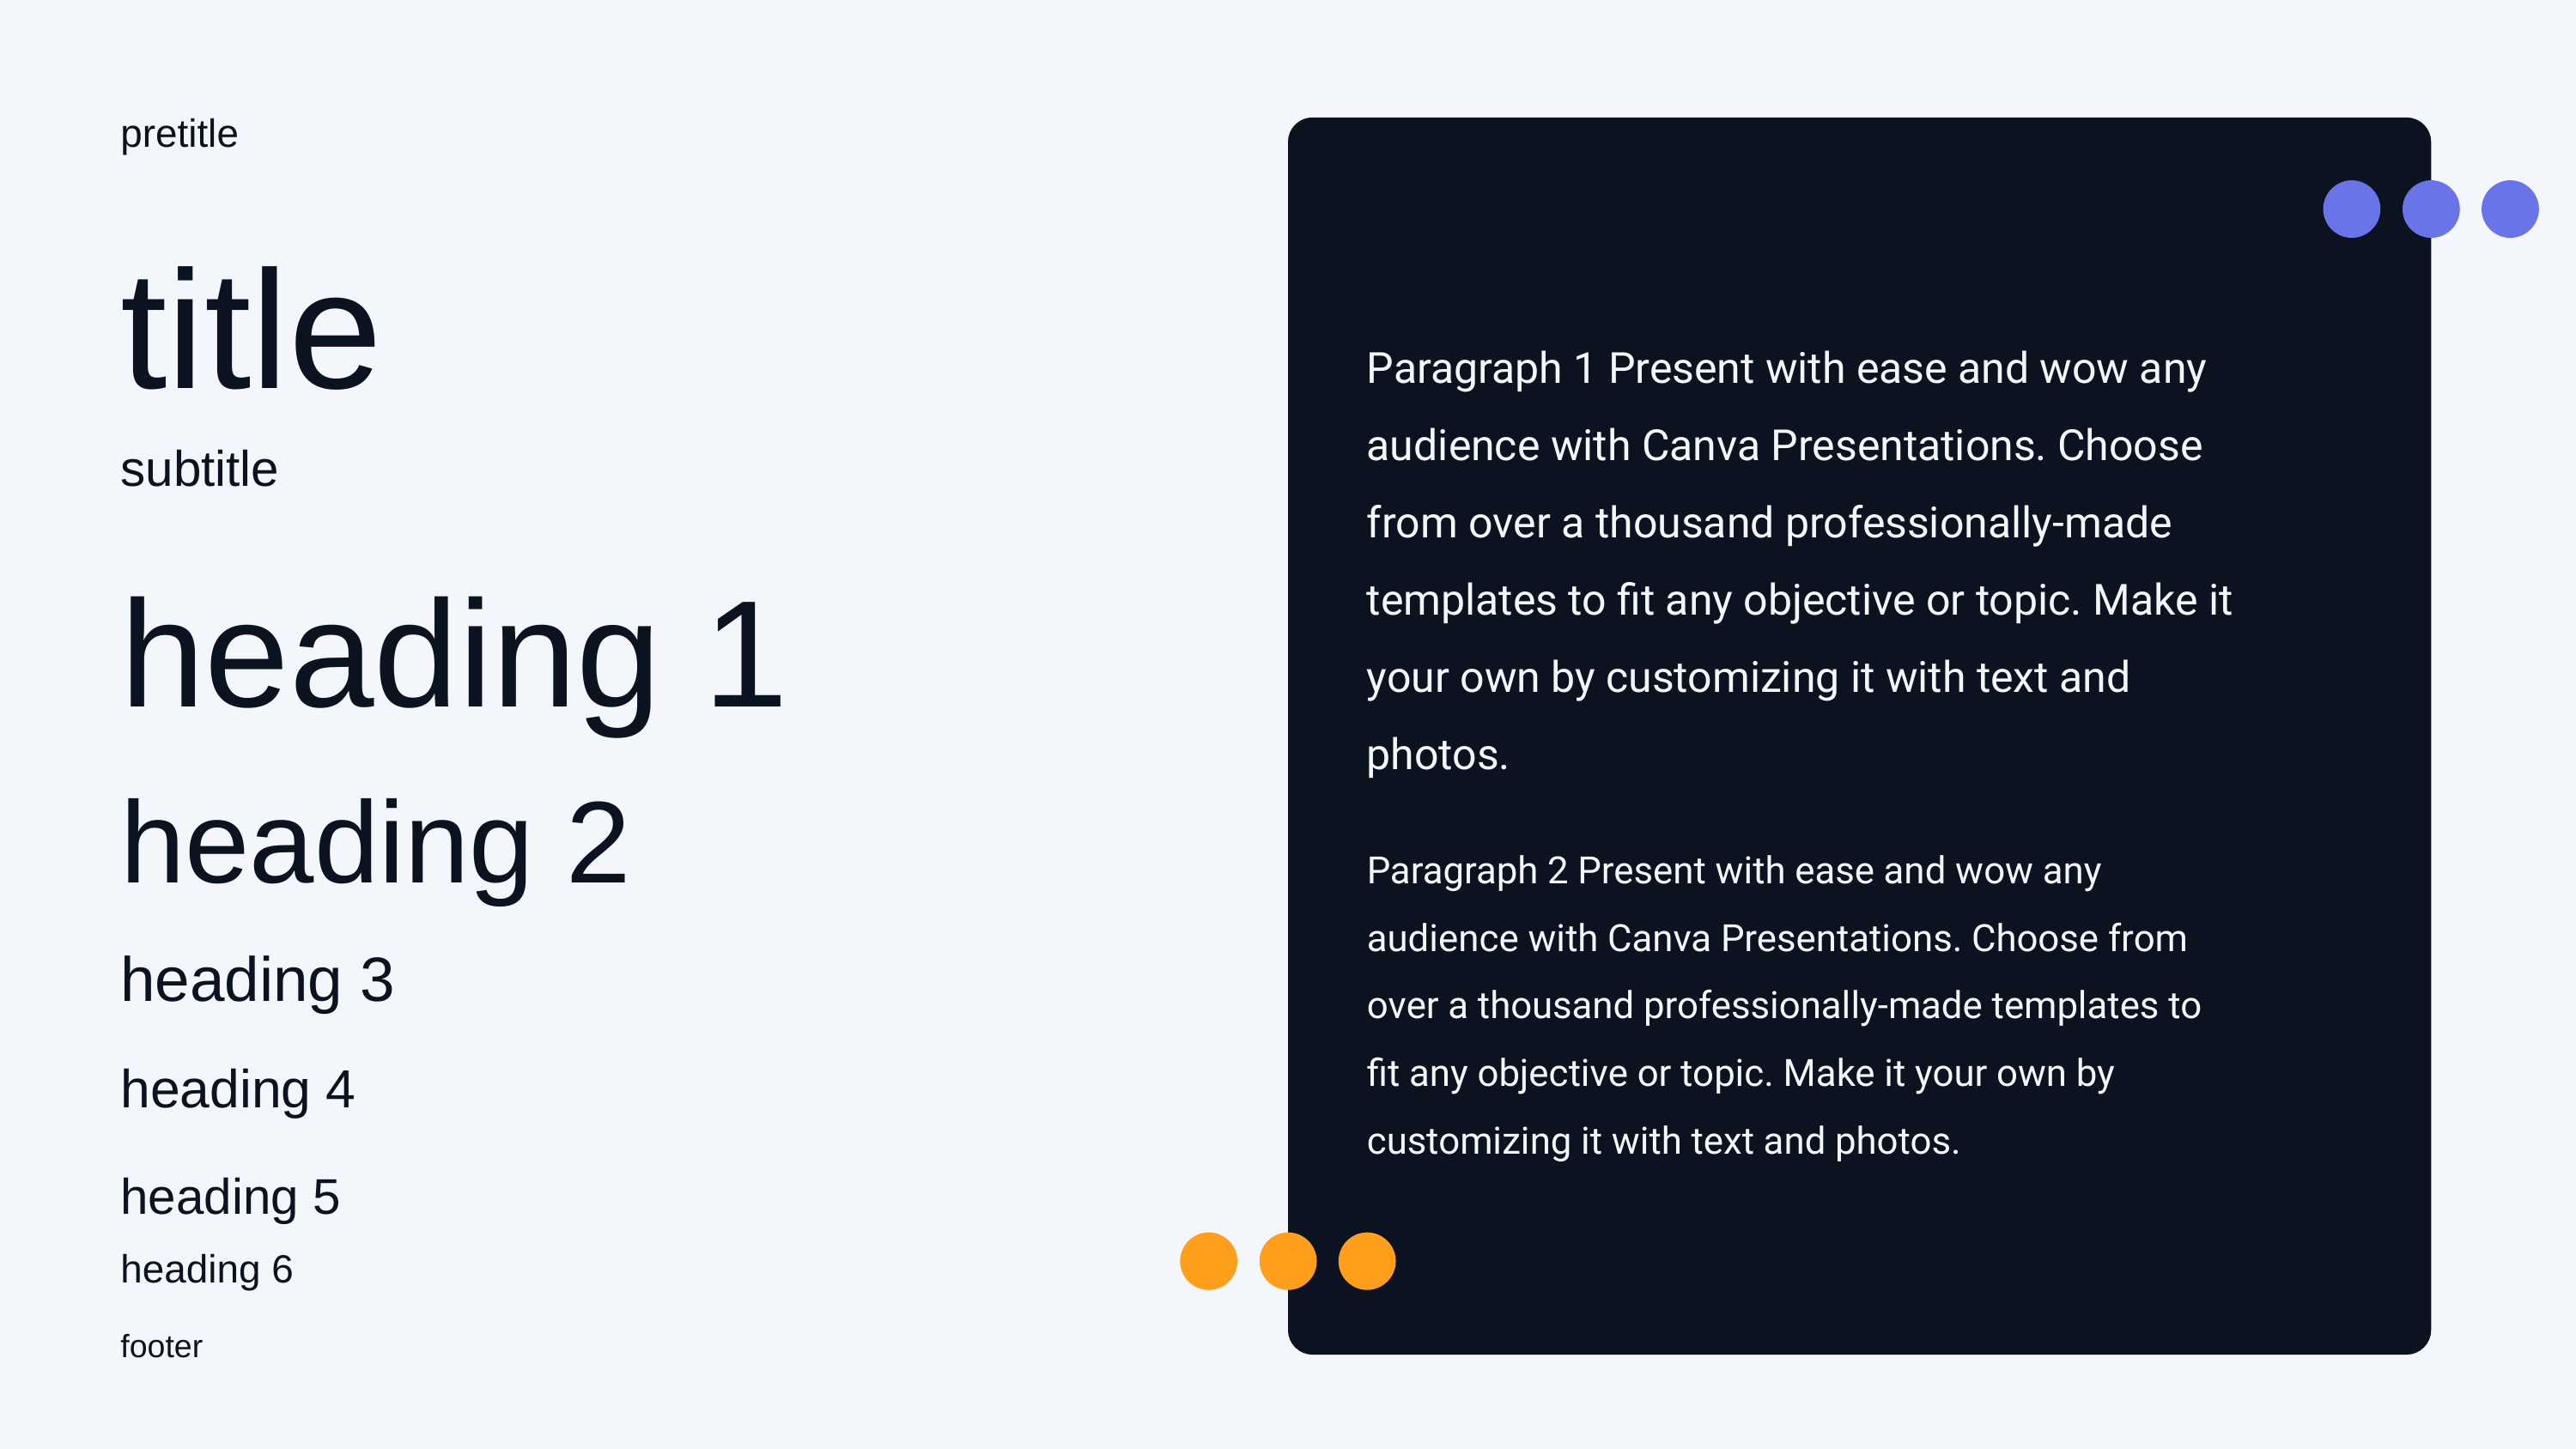

pretitle

title

Paragraph 1 Present with ease and wow any audience with Canva Presentations. Choose from over a thousand professionally-made templates to fit any objective or topic. Make it your own by customizing it with text and photos.
subtitle
heading 1
heading 2
Paragraph 2 Present with ease and wow any audience with Canva Presentations. Choose from over a thousand professionally-made templates to fit any objective or topic. Make it your own by customizing it with text and photos.
heading 3
heading 4
heading 5
heading 6

footer